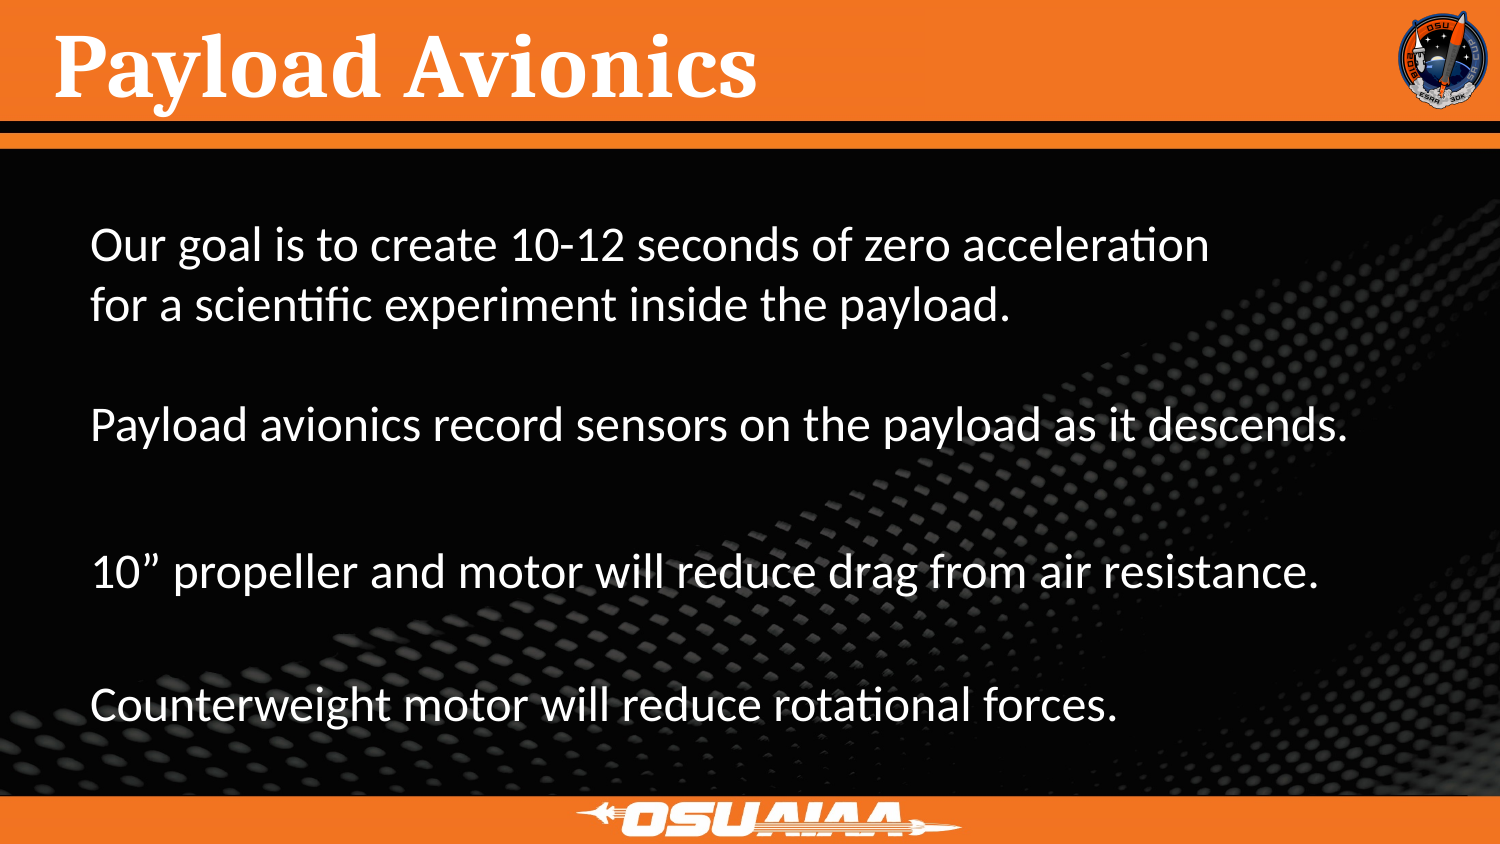

# Payload Avionics
Our goal is to create 10-12 seconds of zero acceleration
for a scientific experiment inside the payload.
Payload avionics record sensors on the payload as it descends.

10” propeller and motor will reduce drag from air resistance.
Counterweight motor will reduce rotational forces.